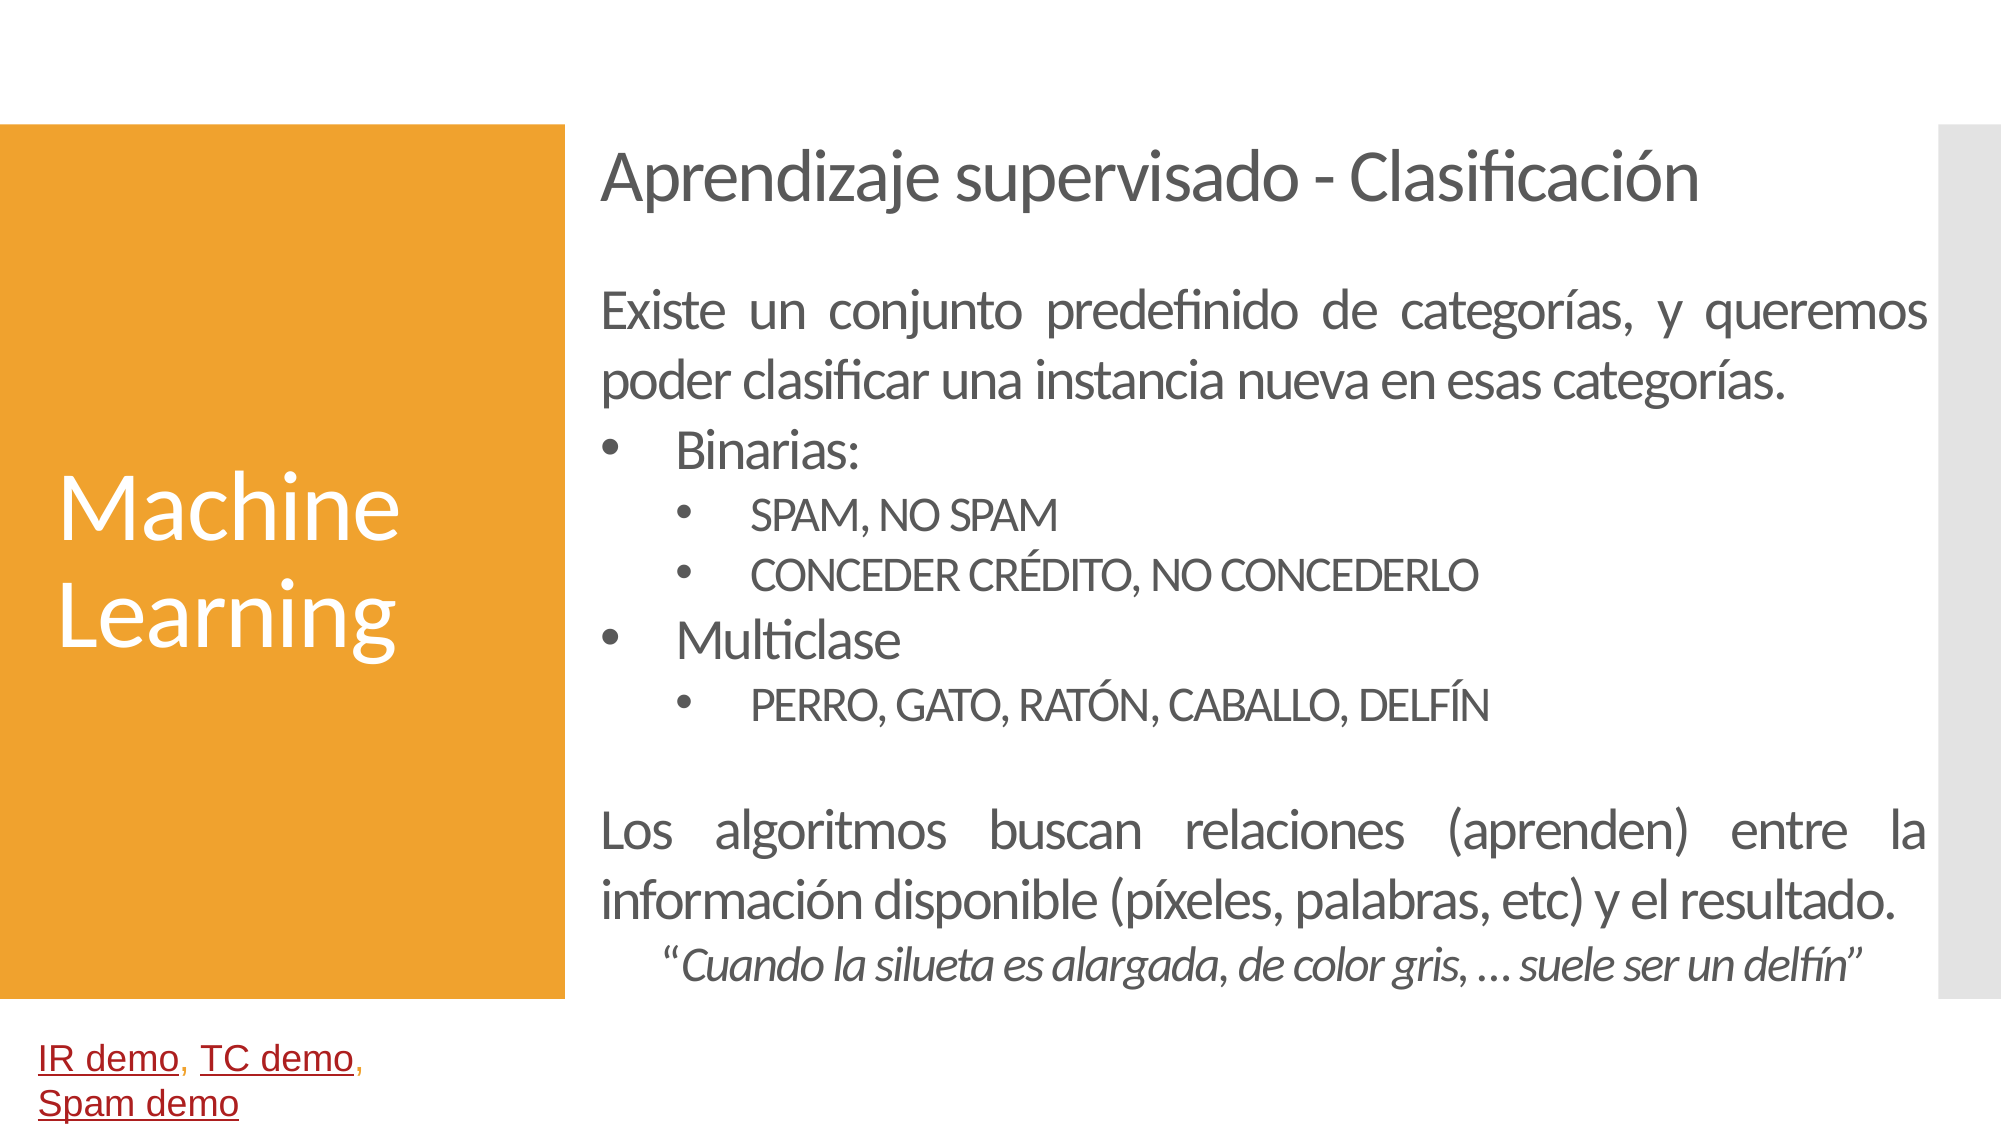

Aprendizaje supervisado - Clasificación
# Machine Learning
Existe un conjunto predefinido de categorías, y queremos poder clasificar una instancia nueva en esas categorías.
Binarias:
SPAM, NO SPAM
CONCEDER CRÉDITO, NO CONCEDERLO
Multiclase
PERRO, GATO, RATÓN, CABALLO, DELFÍN

Los algoritmos buscan relaciones (aprenden) entre la información disponible (píxeles, palabras, etc) y el resultado.
“Cuando la silueta es alargada, de color gris, … suele ser un delfín”
IR demo, TC demo, Spam demo